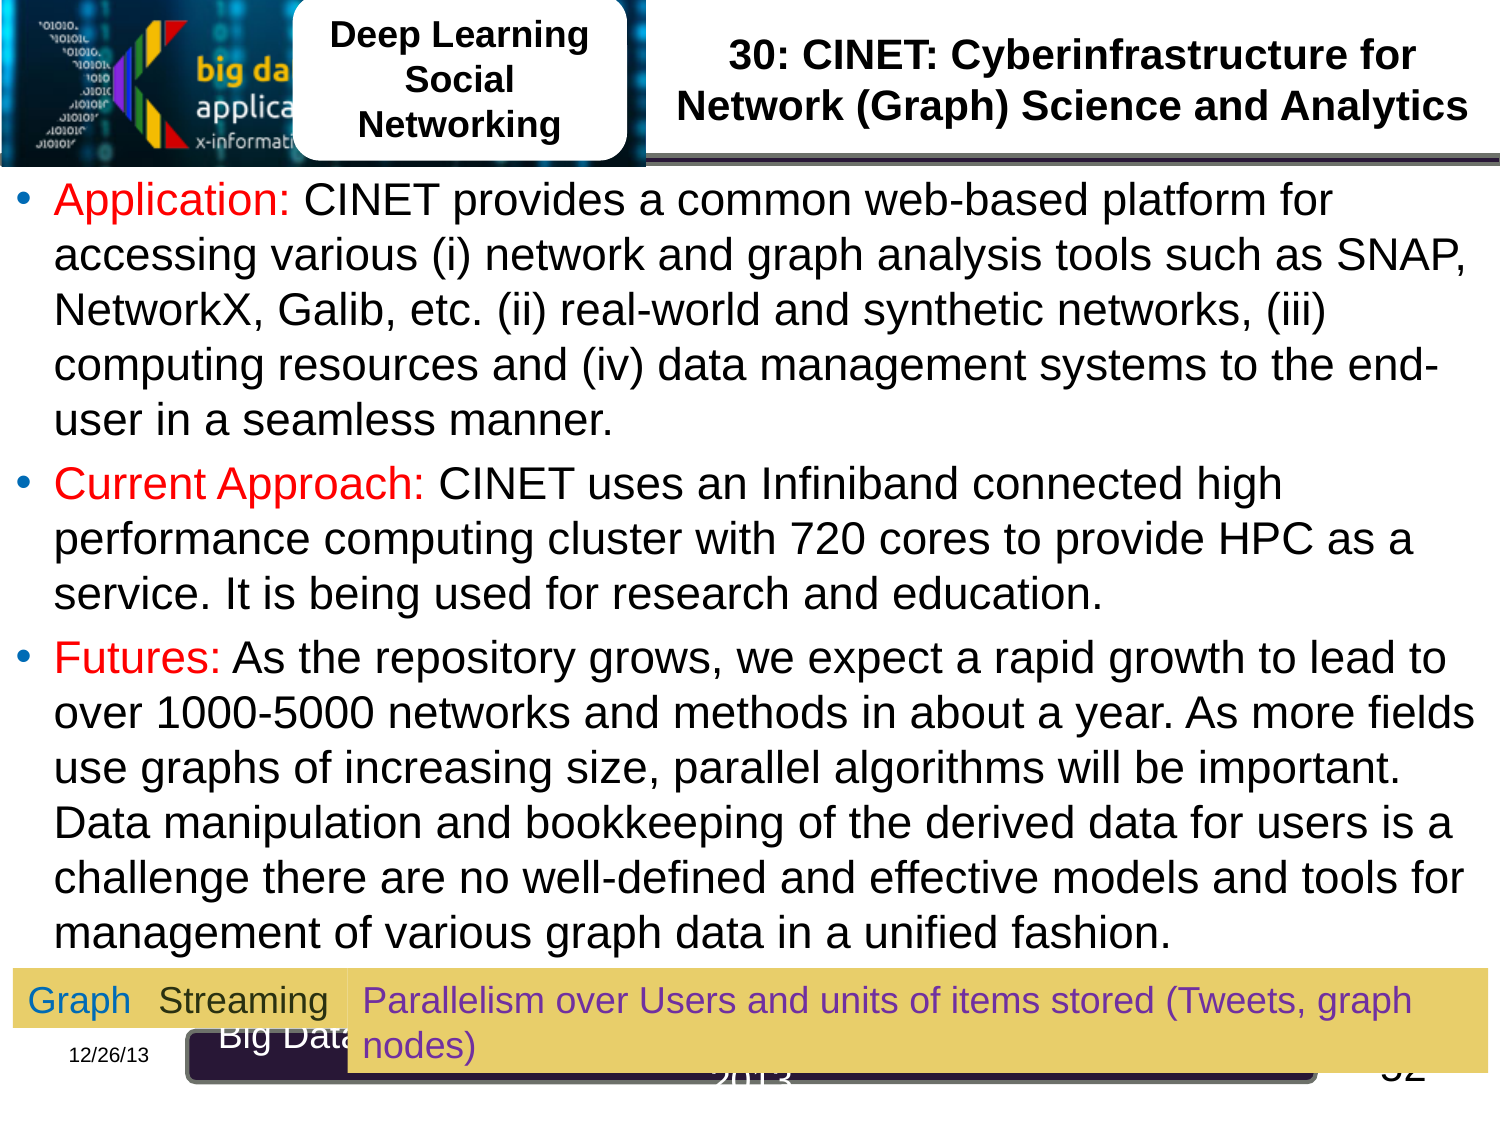

# 30: CINET: Cyberinfrastructure for Network (Graph) Science and Analytics
Deep Learning
Social Networking
Application: CINET provides a common web-based platform for accessing various (i) network and graph analysis tools such as SNAP, NetworkX, Galib, etc. (ii) real-world and synthetic networks, (iii) computing resources and (iv) data management systems to the end-user in a seamless manner.
Current Approach: CINET uses an Infiniband connected high performance computing cluster with 720 cores to provide HPC as a service. It is being used for research and education.
Futures: As the repository grows, we expect a rapid growth to lead to over 1000-5000 networks and methods in about a year. As more fields use graphs of increasing size, parallel algorithms will be important. Data manipulation and bookkeeping of the derived data for users is a challenge there are no well-defined and effective models and tools for management of various graph data in a unified fashion.
Graph
Streaming
Parallelism over Users and units of items stored (Tweets, graph nodes)
52